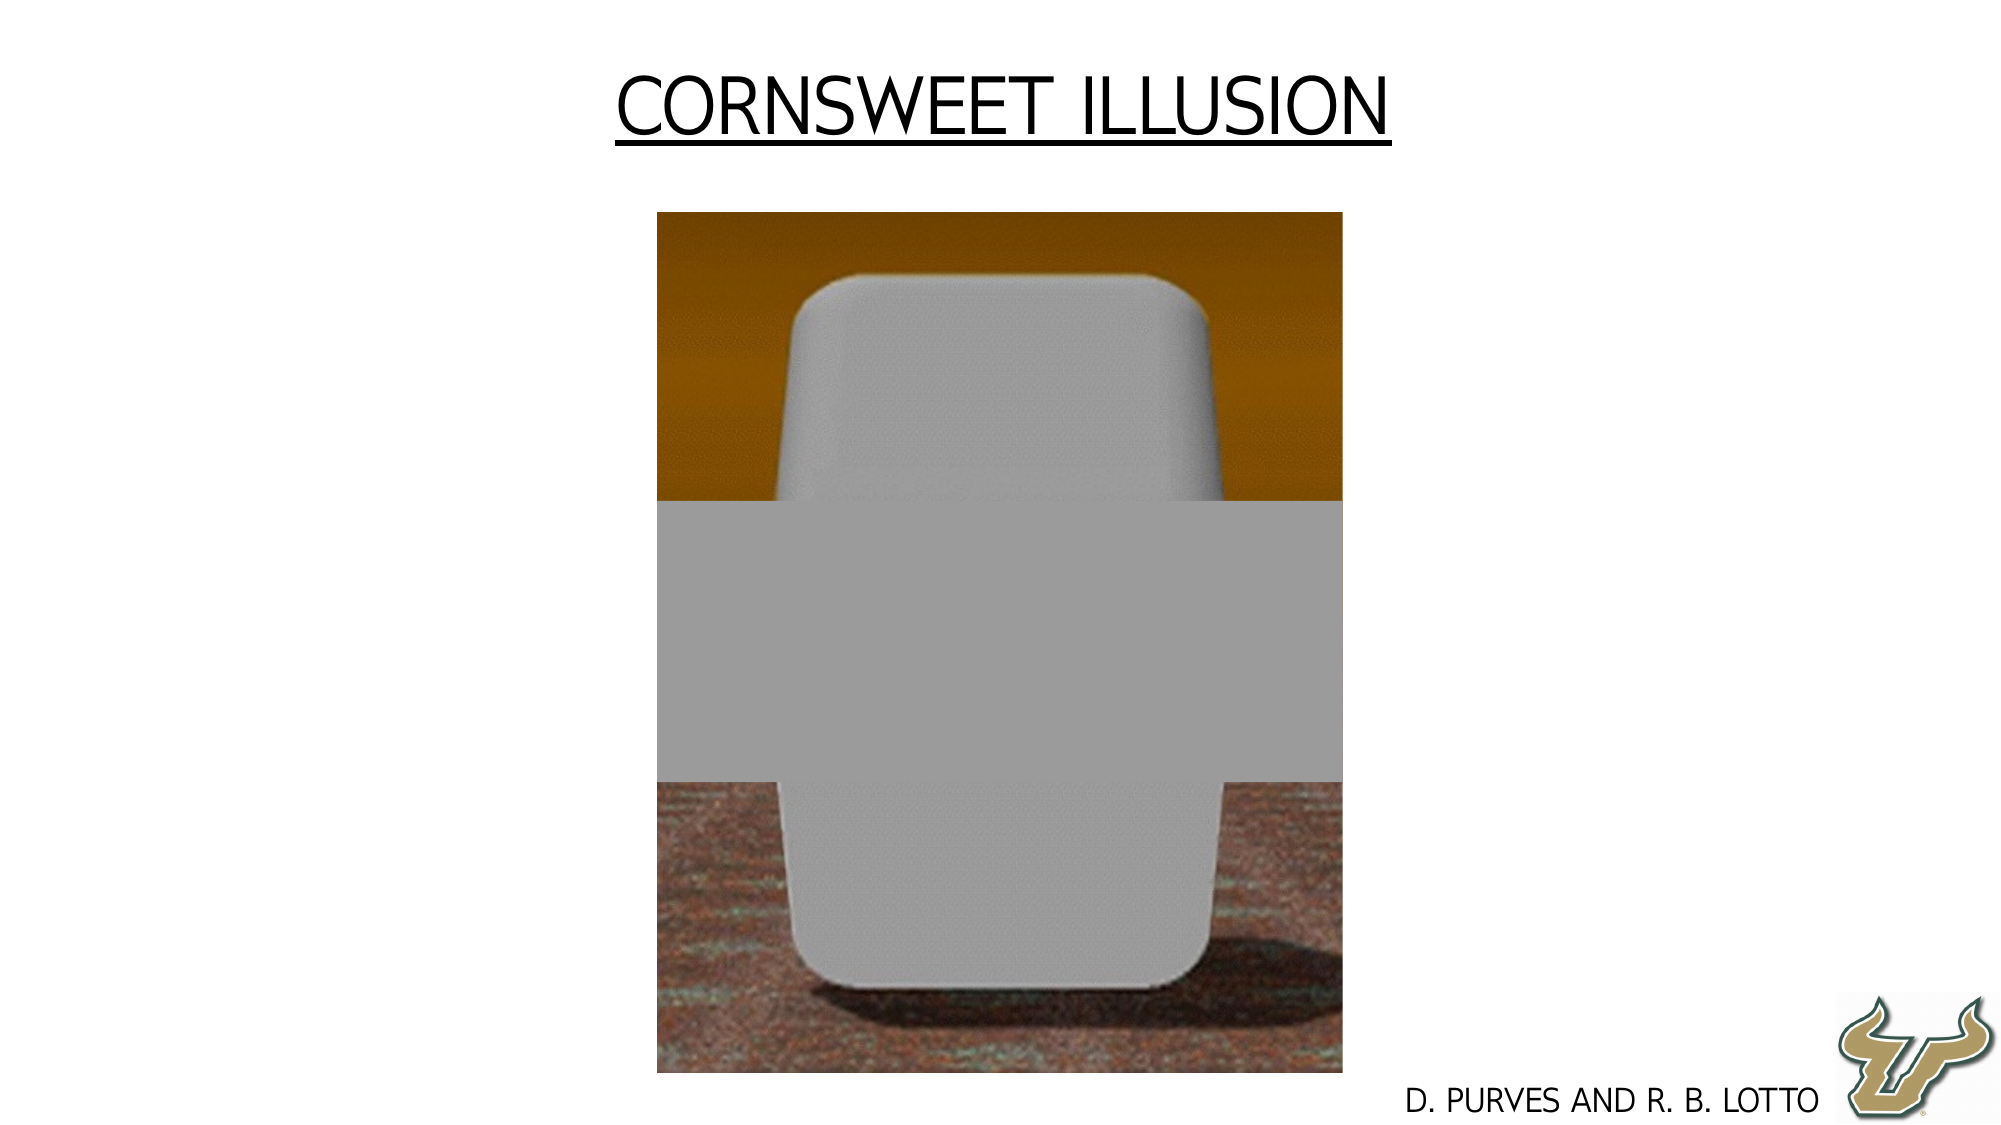

Cornsweet Illusion

D. Purves and R. B. Lotto